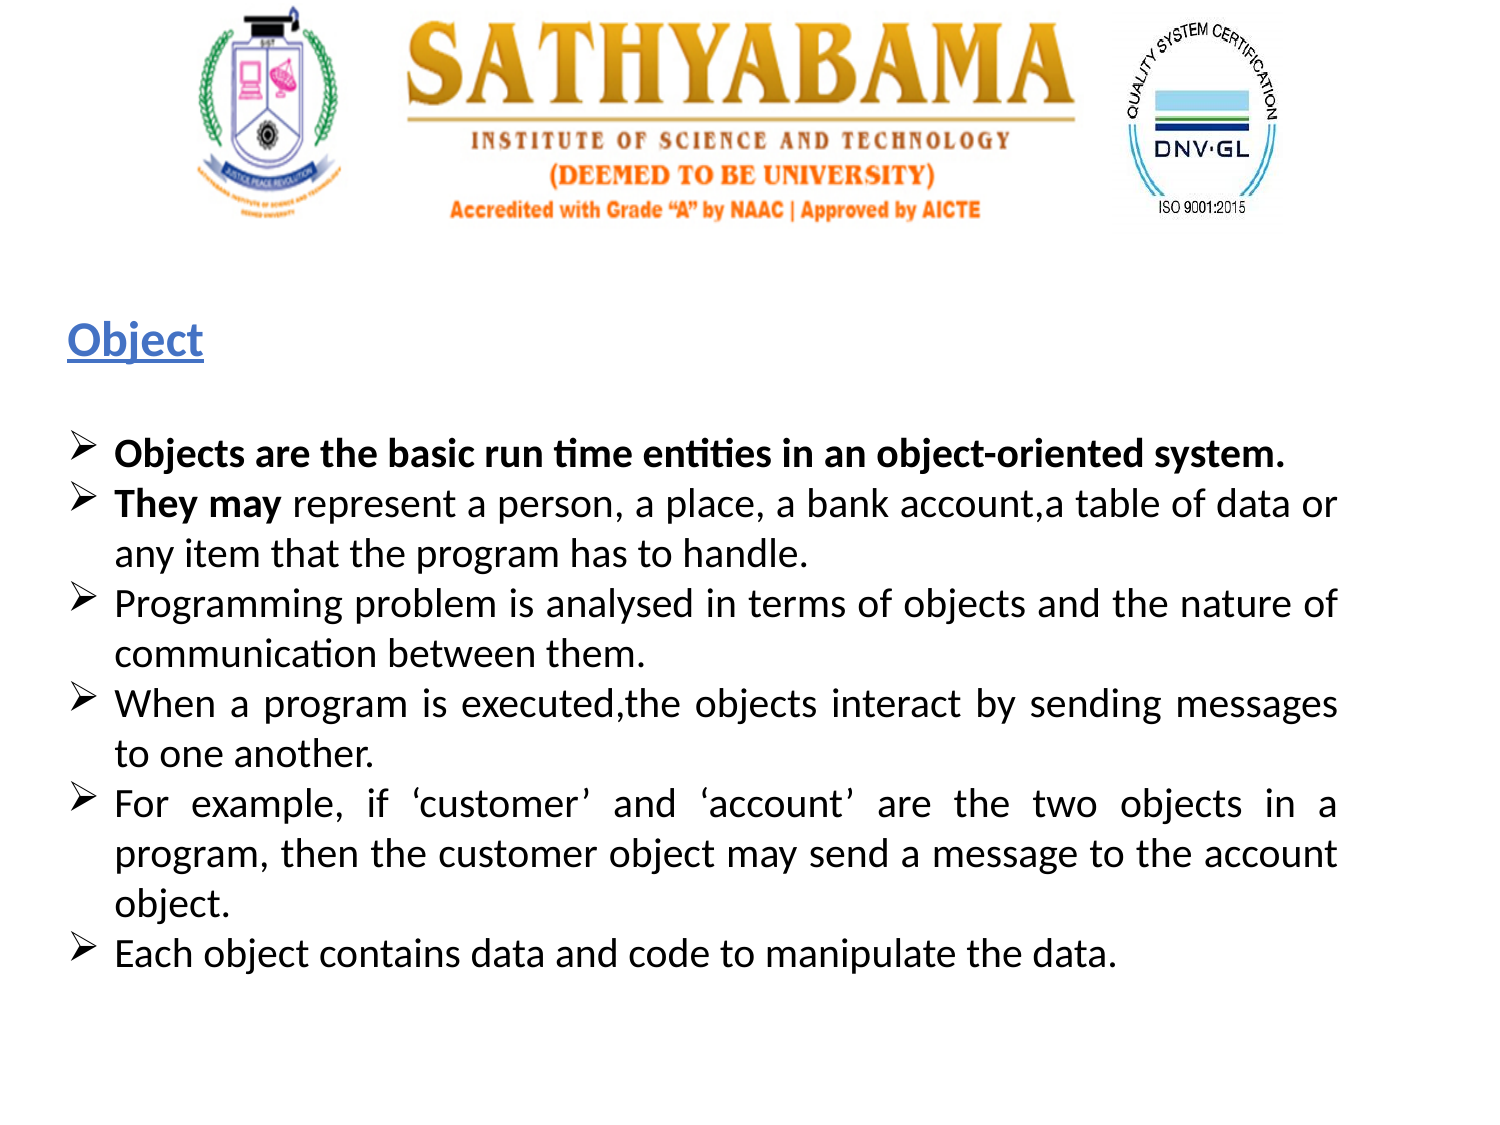

Object

Objects are the basic run time entities in an object-oriented system.
They may represent a person, a place, a bank account,a table of data or any item that the program has to handle.
Programming problem is analysed in terms of objects and the nature of communication between them.
When a program is executed,the objects interact by sending messages to one another.
For example, if ‘customer’ and ‘account’ are the two objects in a program, then the customer object may send a message to the account object.
Each object contains data and code to manipulate the data.